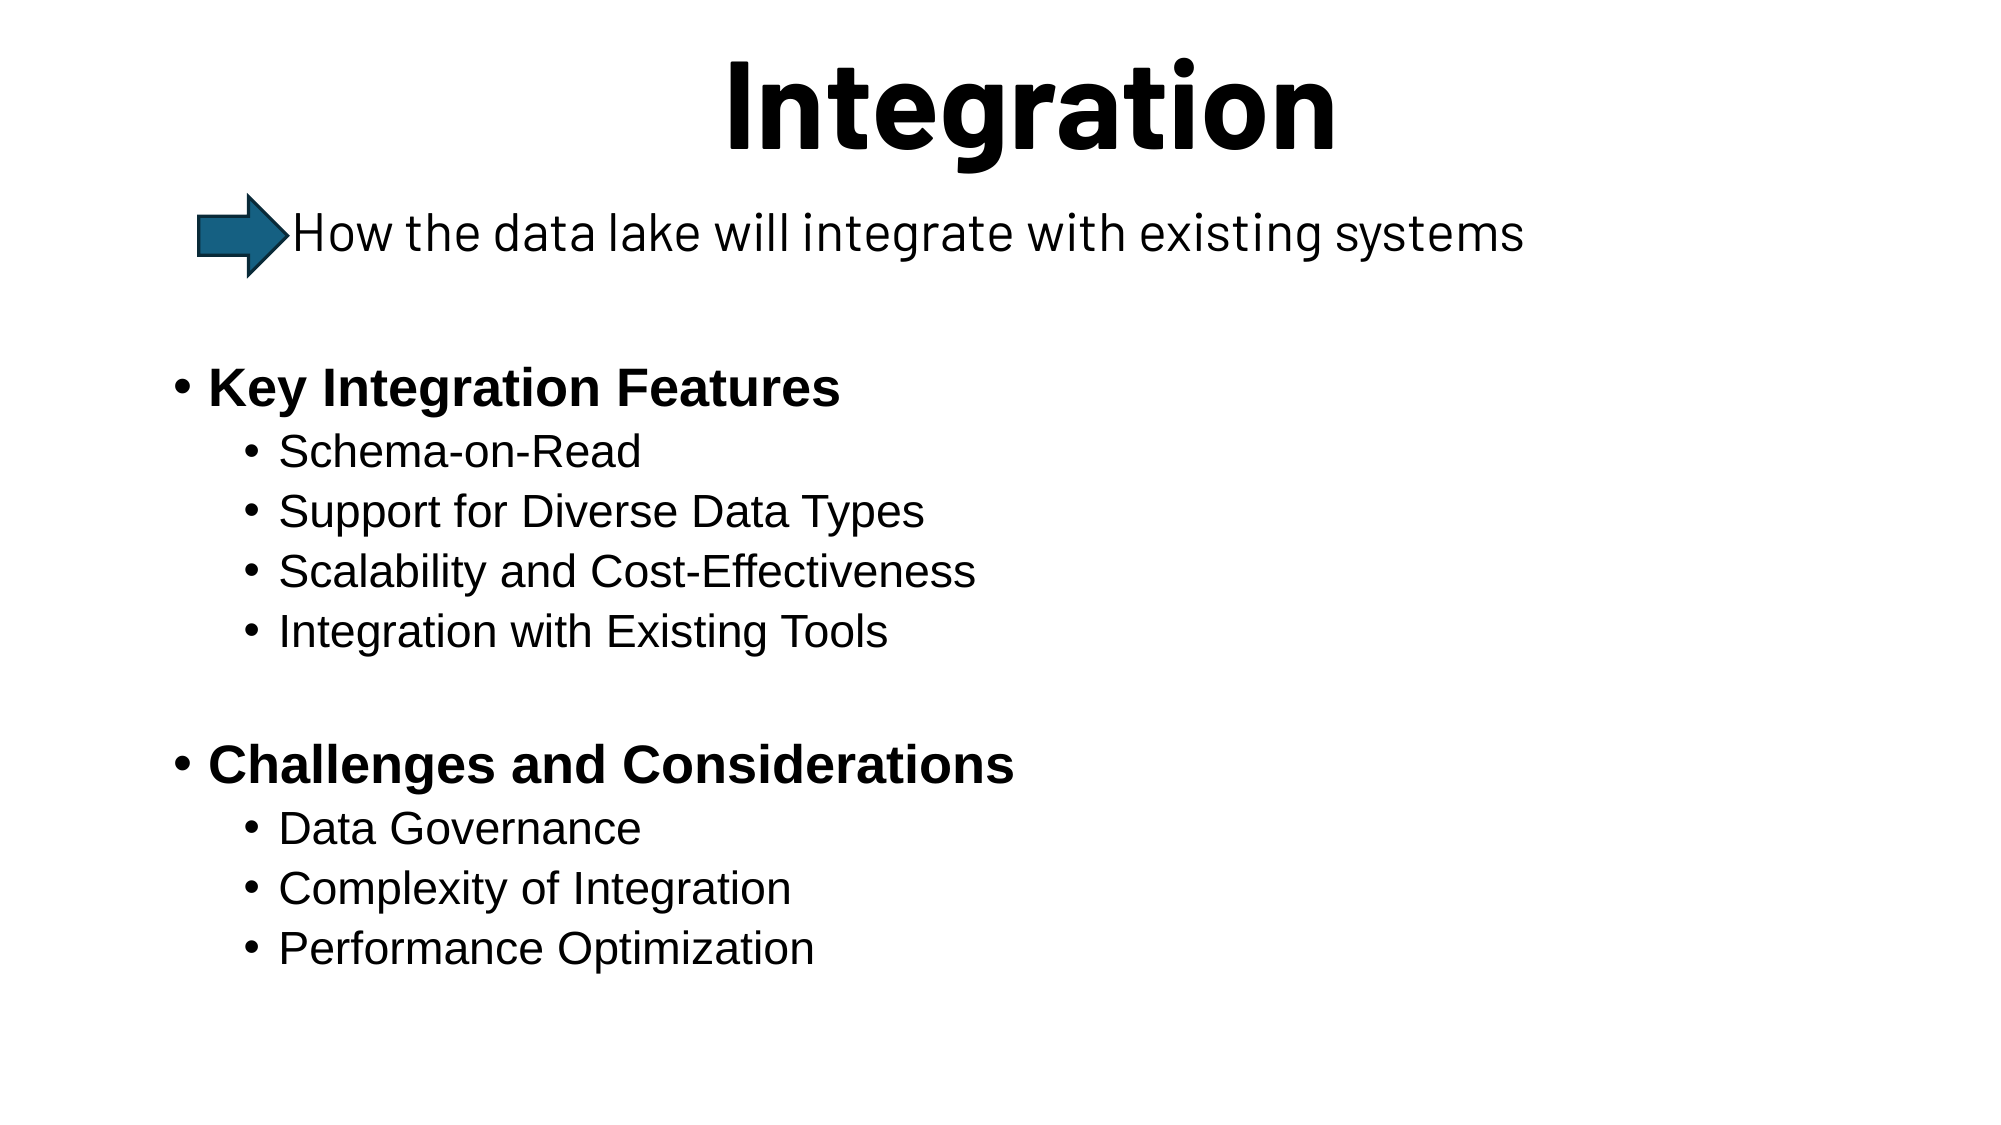

# Integration

           How the data lake will integrate with existing systems

Key Integration Features
Schema-on-Read
Support for Diverse Data Types
Scalability and Cost-Effectiveness
Integration with Existing Tools

Challenges and Considerations
Data Governance
Complexity of Integration
Performance Optimization